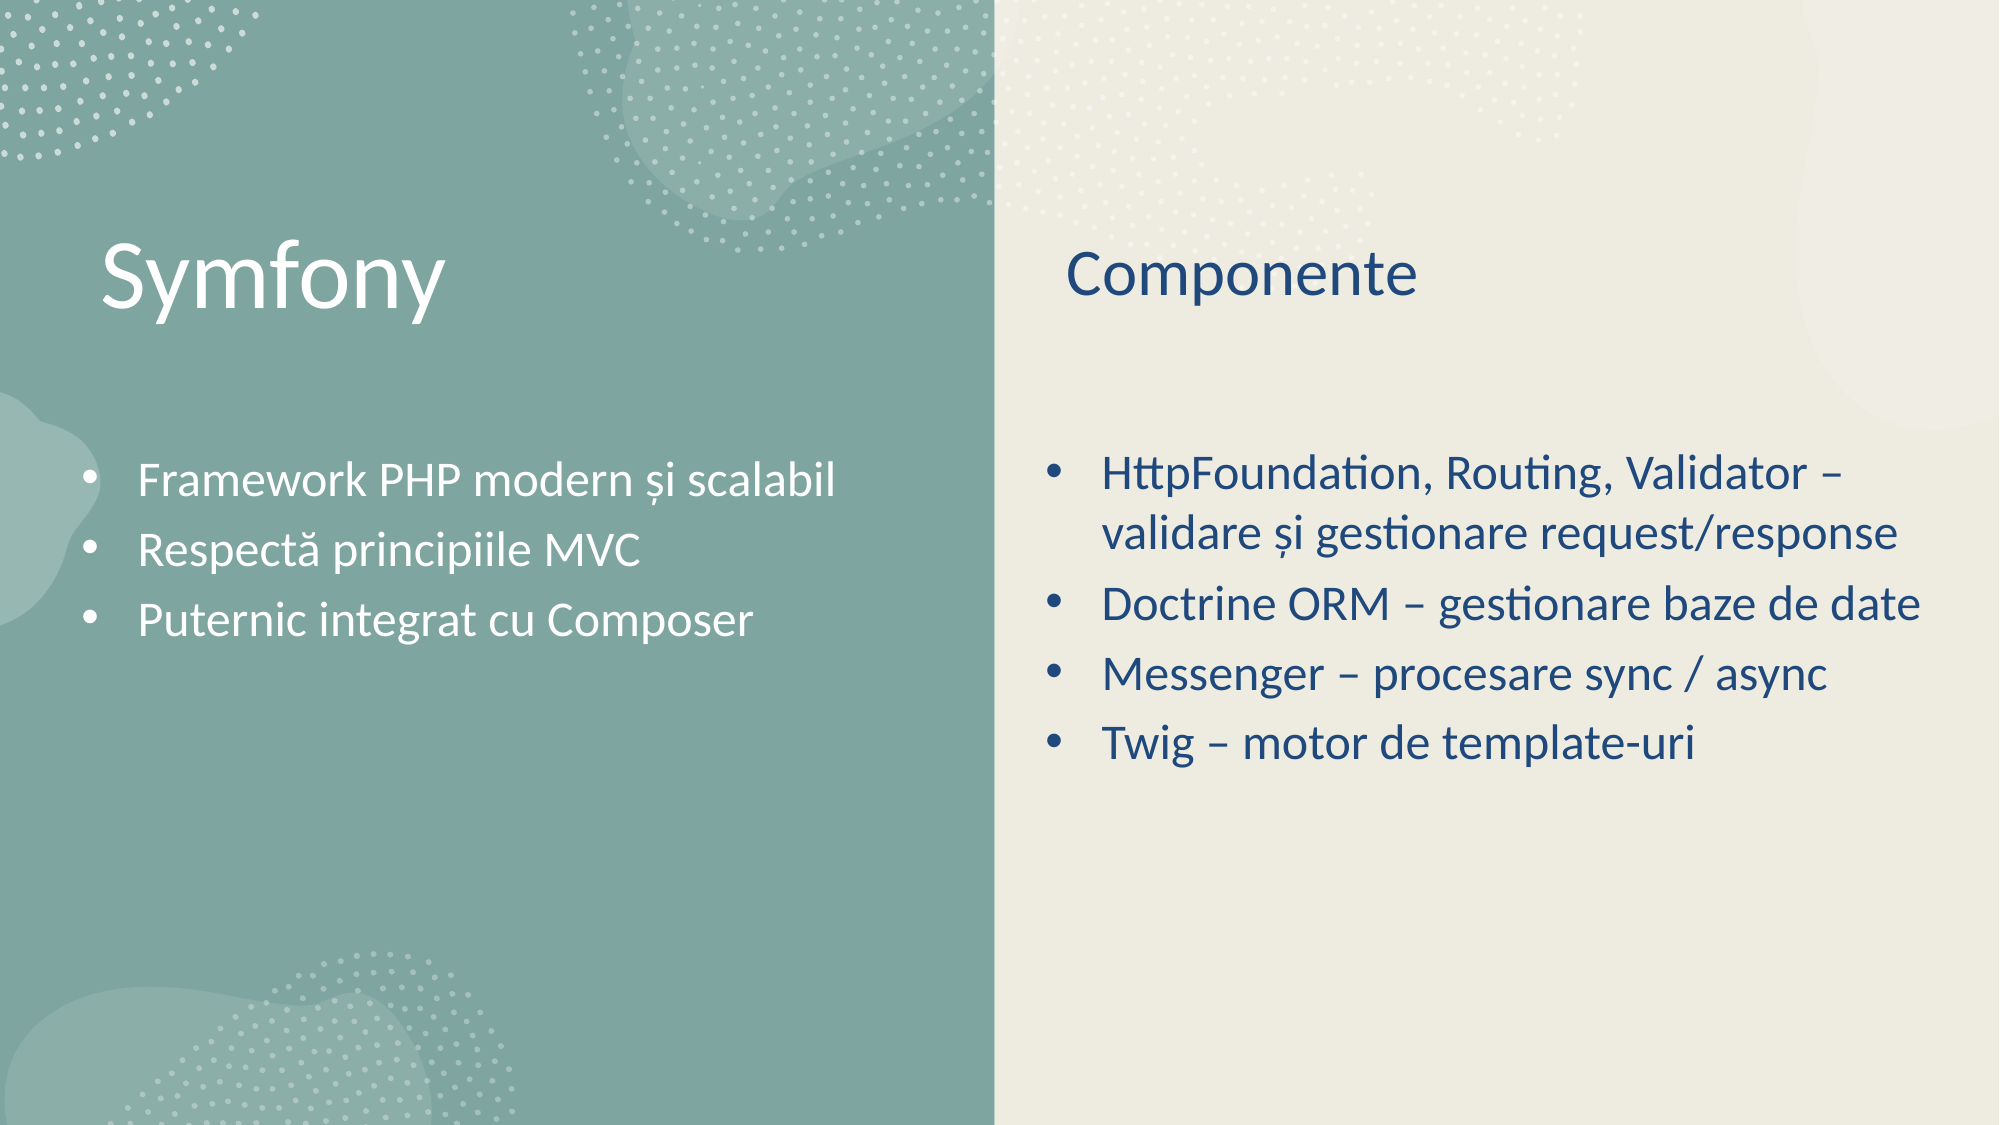

Symfony
Componente
Framework PHP modern și scalabil
Respectă principiile MVC
Puternic integrat cu Composer
HttpFoundation, Routing, Validator – validare și gestionare request/response
Doctrine ORM – gestionare baze de date
Messenger – procesare sync / async
Twig – motor de template-uri